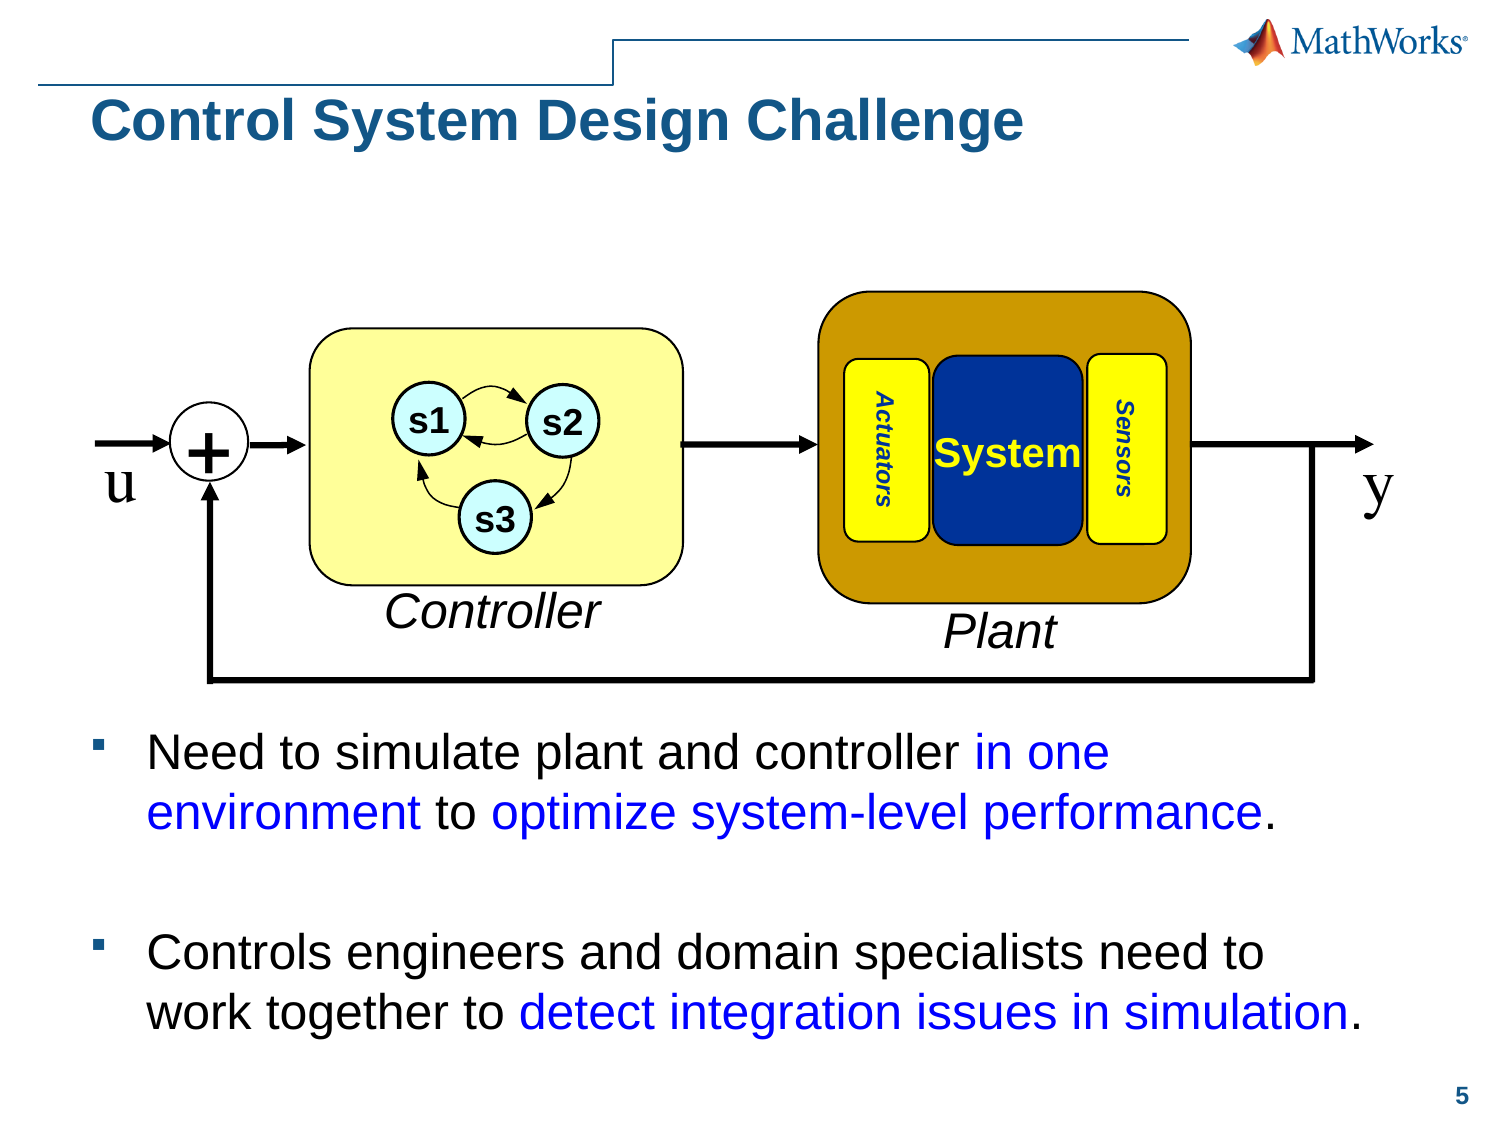

# Control System Design Challenge

Need to simulate plant and controller in one environment to optimize system-level performance.

Controls engineers and domain specialists need to work together to detect integration issues in simulation.

Sensors
System
Actuators
s1
s2

s3
+
u
y

Controller
Plant